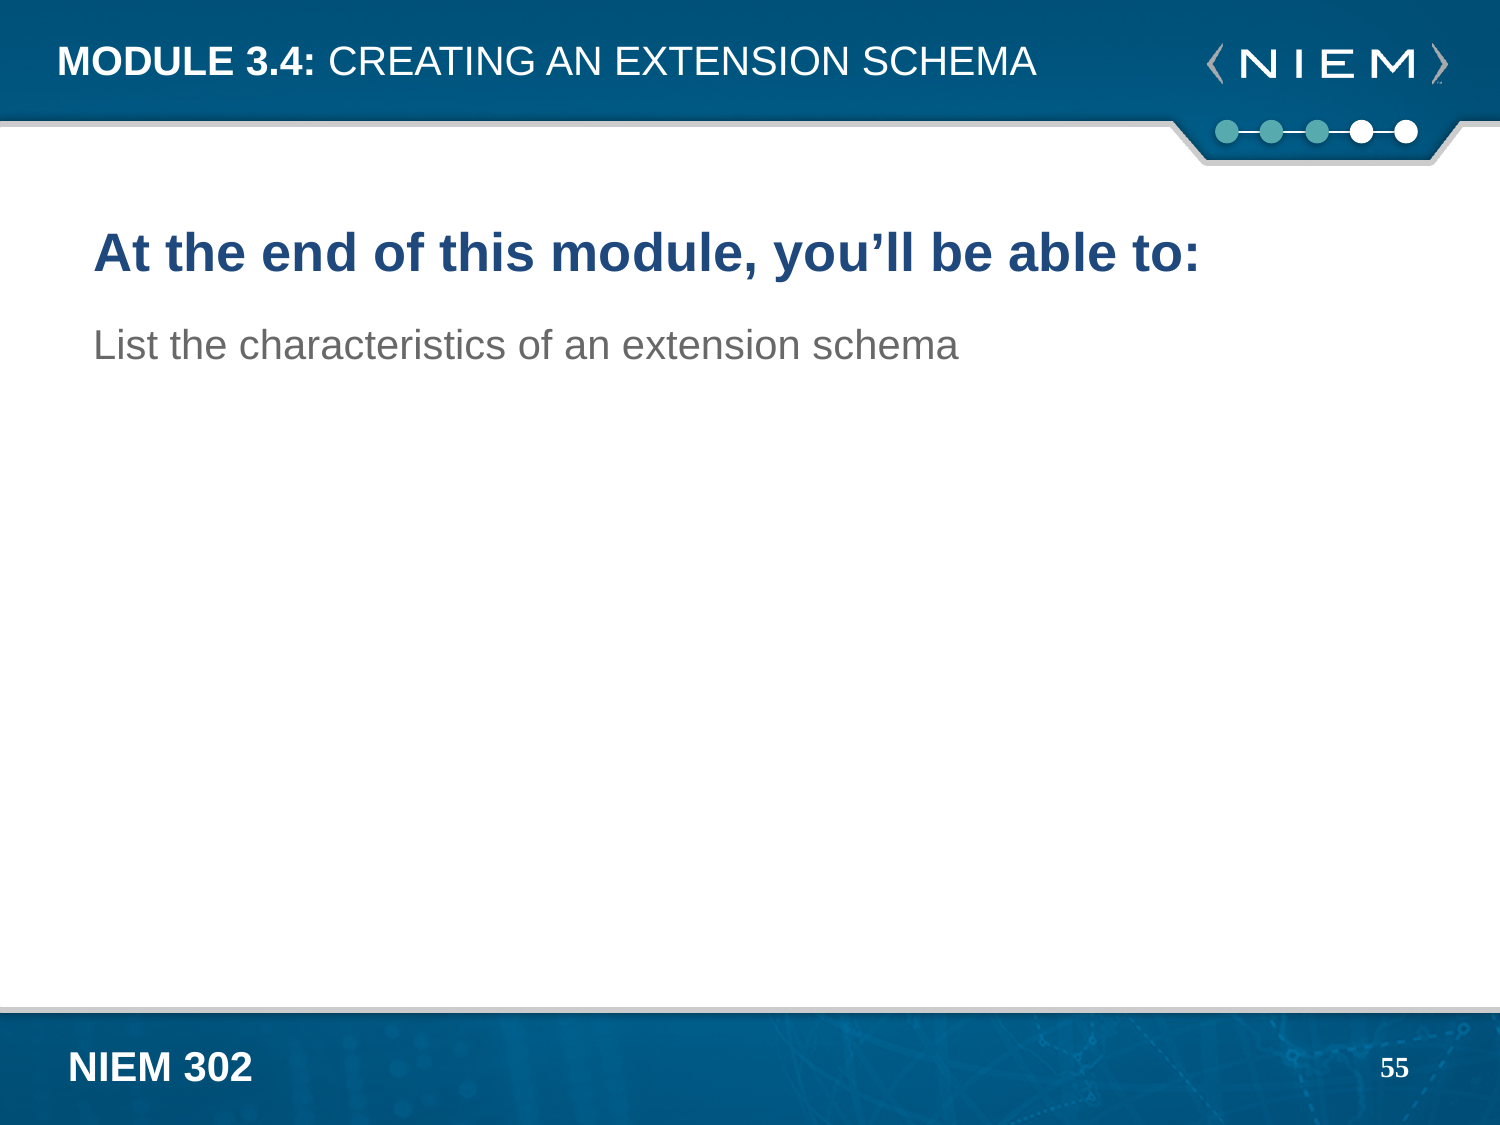

# Module 3.4: Creating an Extension Schema

At the end of this module, you’ll be able to:
List the characteristics of an extension schema
55